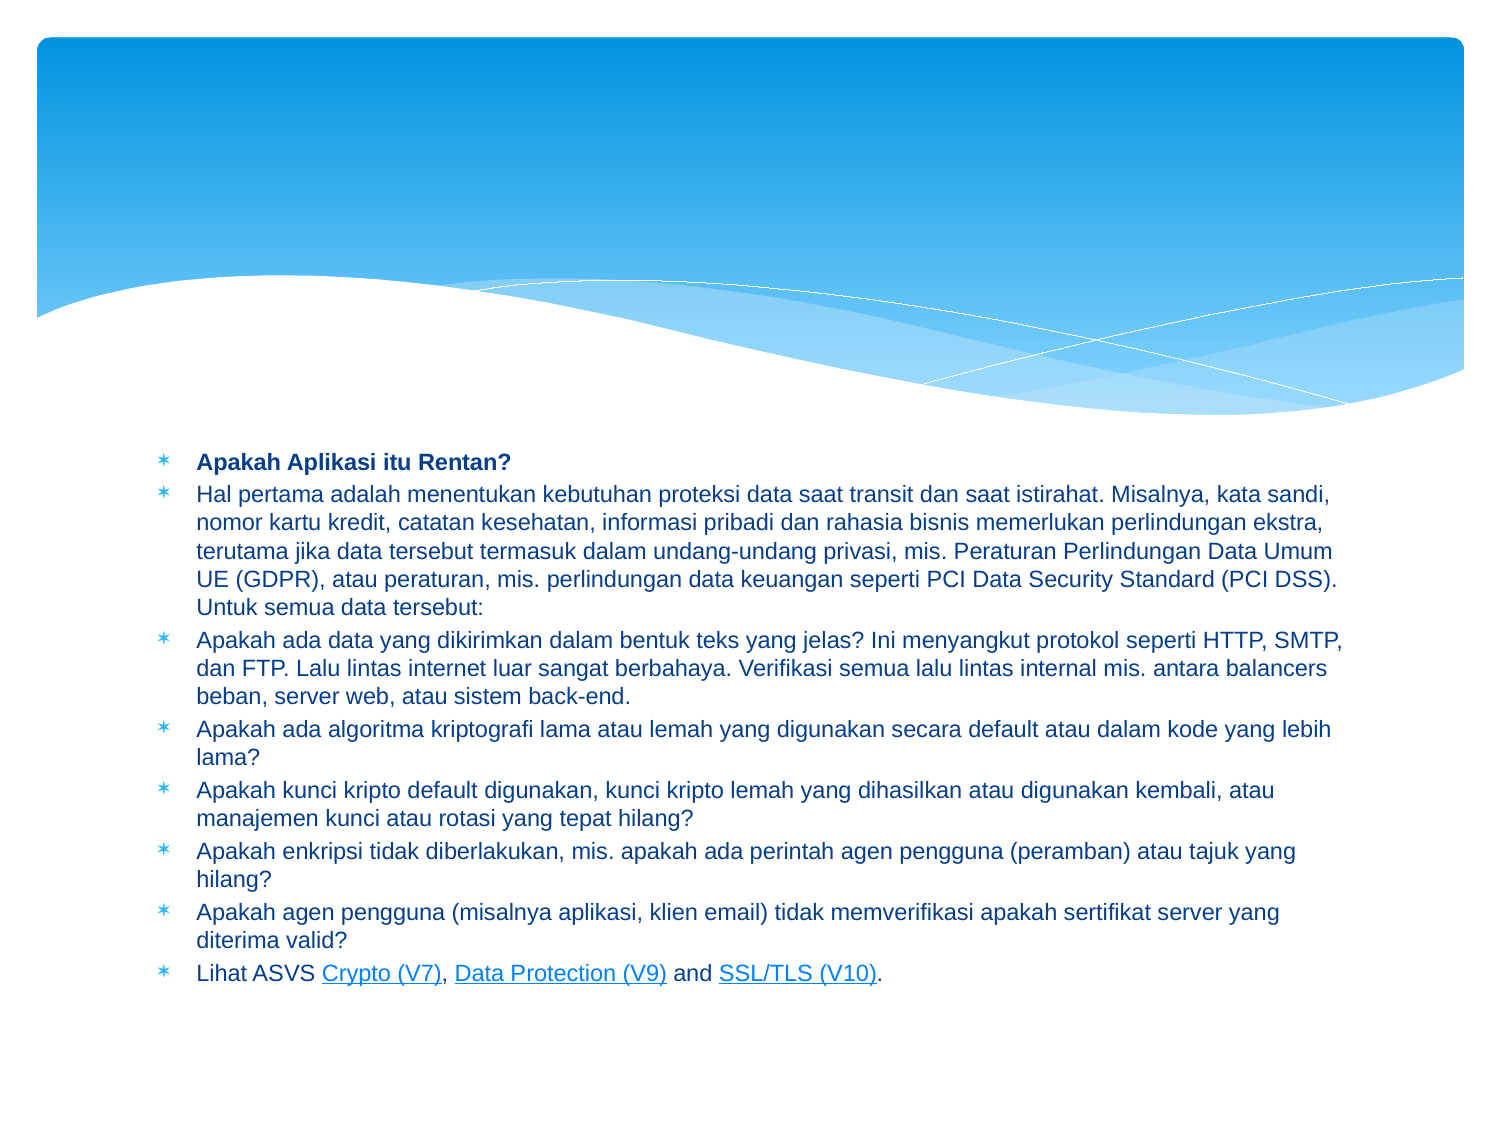

#
Apakah Aplikasi itu Rentan?
Hal pertama adalah menentukan kebutuhan proteksi data saat transit dan saat istirahat. Misalnya, kata sandi, nomor kartu kredit, catatan kesehatan, informasi pribadi dan rahasia bisnis memerlukan perlindungan ekstra, terutama jika data tersebut termasuk dalam undang-undang privasi, mis. Peraturan Perlindungan Data Umum UE (GDPR), atau peraturan, mis. perlindungan data keuangan seperti PCI Data Security Standard (PCI DSS). Untuk semua data tersebut:
Apakah ada data yang dikirimkan dalam bentuk teks yang jelas? Ini menyangkut protokol seperti HTTP, SMTP, dan FTP. Lalu lintas internet luar sangat berbahaya. Verifikasi semua lalu lintas internal mis. antara balancers beban, server web, atau sistem back-end.
Apakah ada algoritma kriptografi lama atau lemah yang digunakan secara default atau dalam kode yang lebih lama?
Apakah kunci kripto default digunakan, kunci kripto lemah yang dihasilkan atau digunakan kembali, atau manajemen kunci atau rotasi yang tepat hilang?
Apakah enkripsi tidak diberlakukan, mis. apakah ada perintah agen pengguna (peramban) atau tajuk yang hilang?
Apakah agen pengguna (misalnya aplikasi, klien email) tidak memverifikasi apakah sertifikat server yang diterima valid?
Lihat ASVS Crypto (V7), Data Protection (V9) and SSL/TLS (V10).